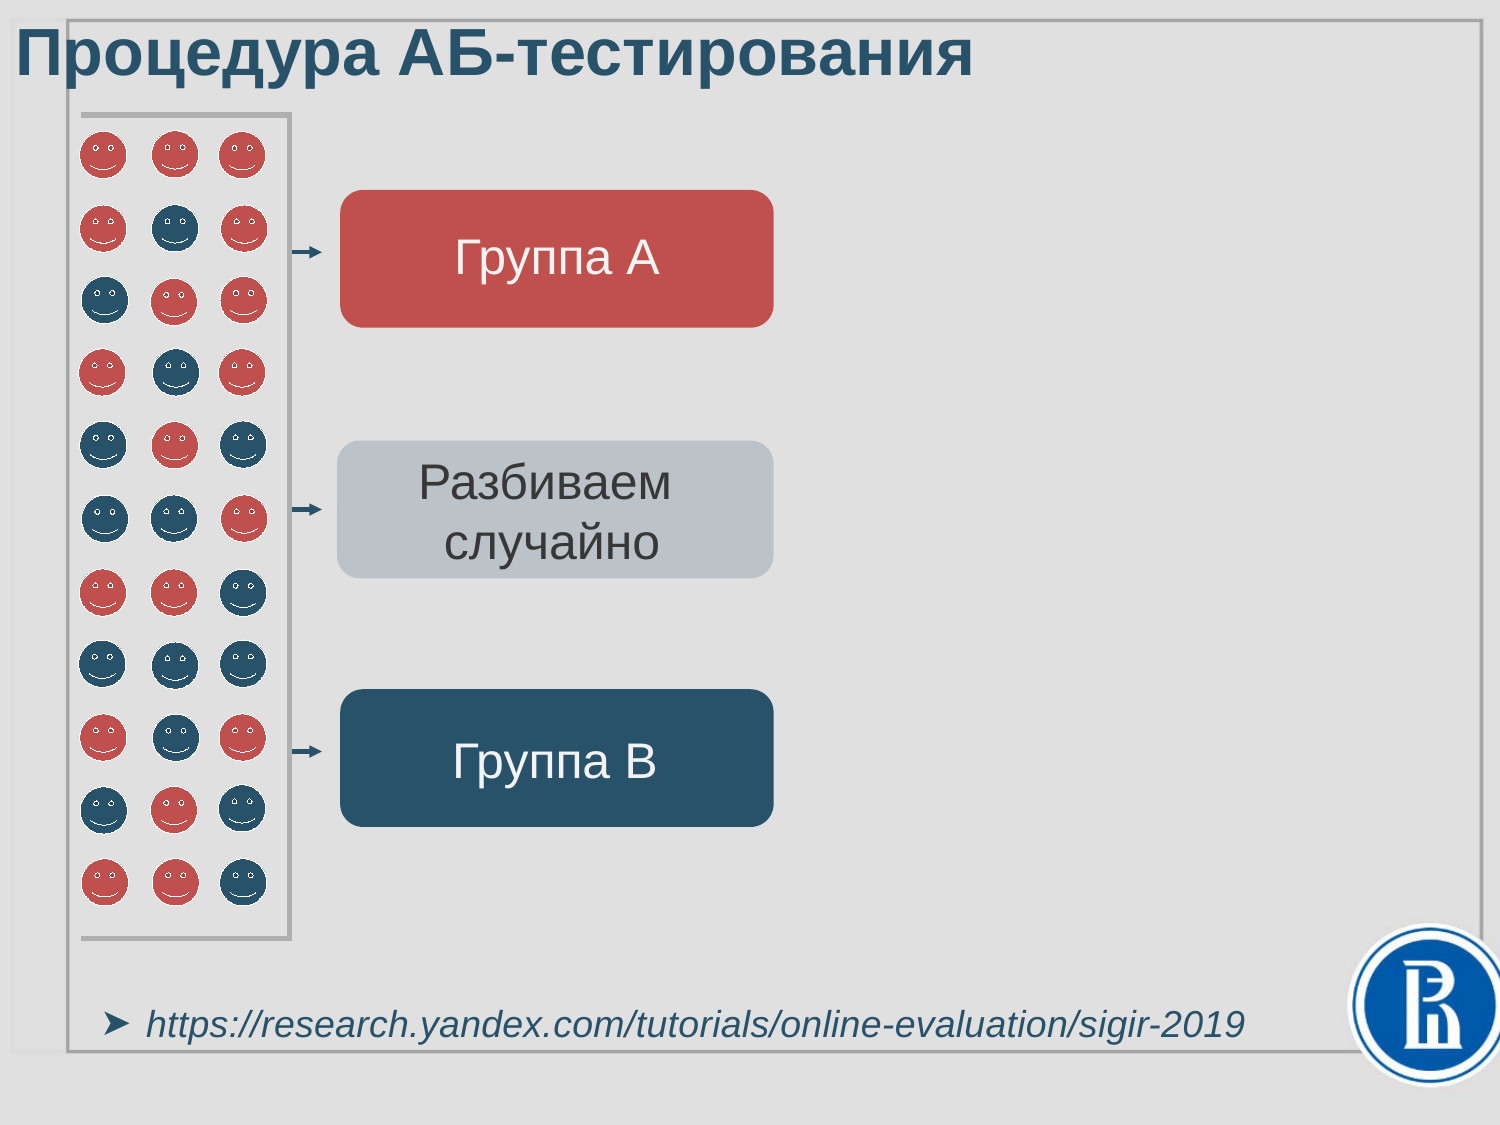

# Процедура АБ-тестирования

Группа А

Разбиваем
случайно

Группа B

https://research.yandex.com/tutorials/online-evaluation/sigir-2019